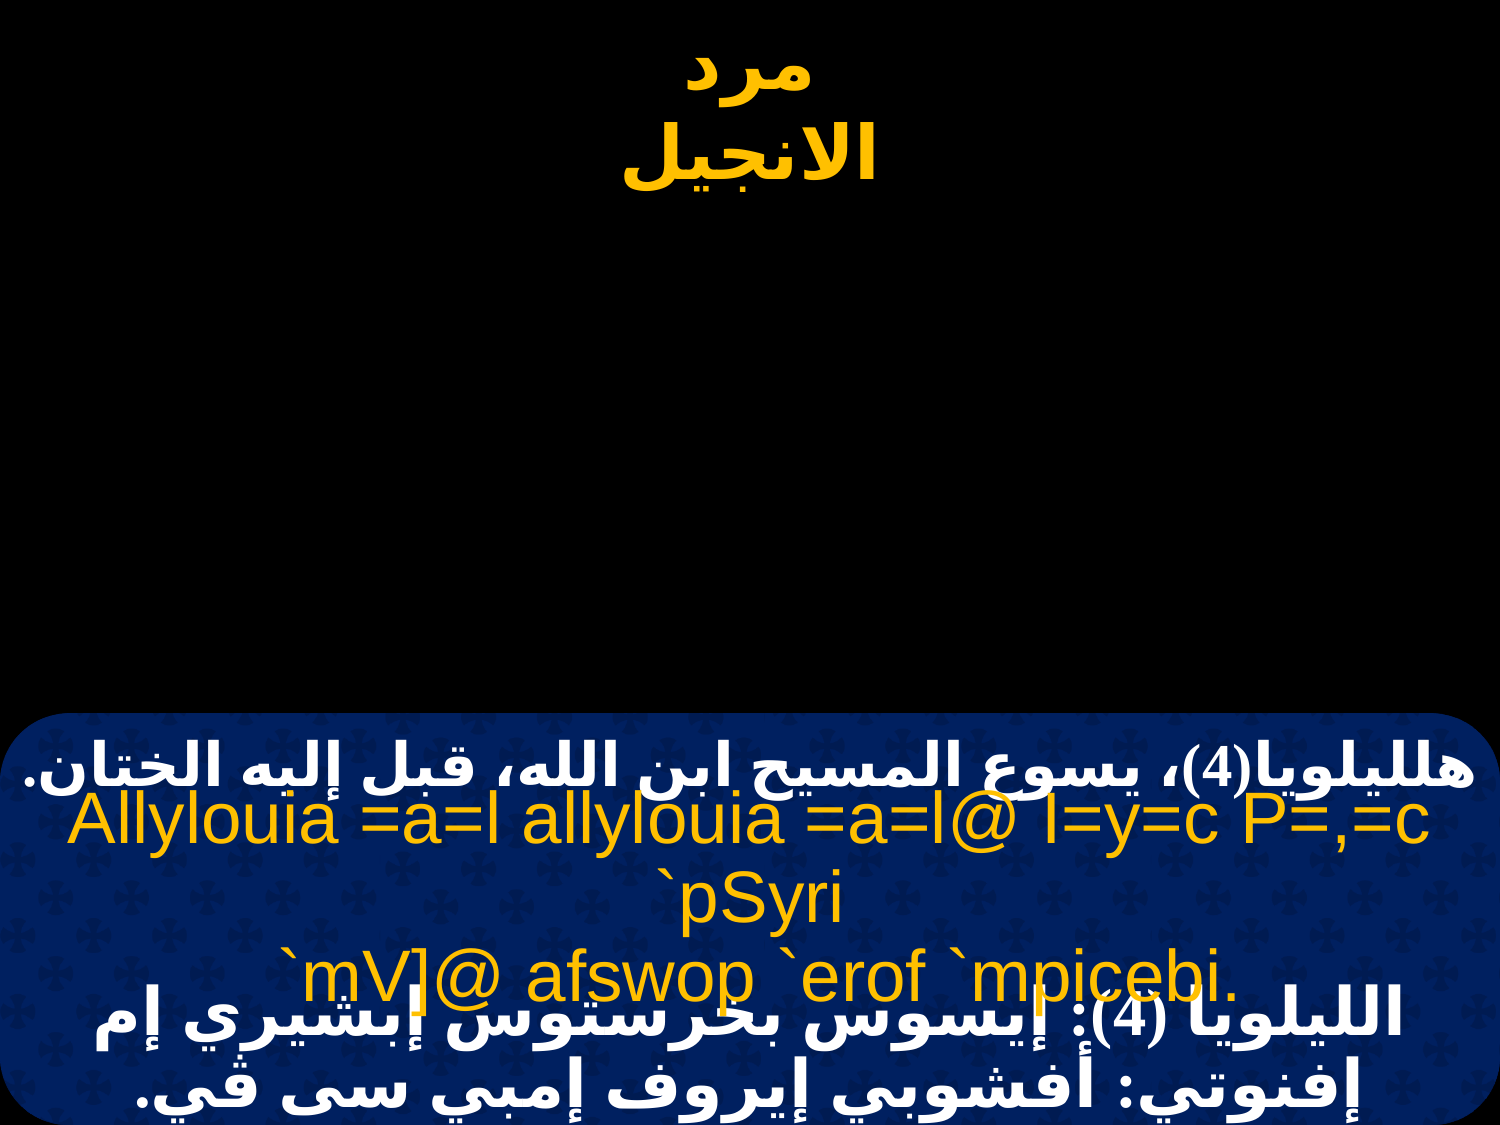

# هلليلويا(4)، يسوع المسيح ابن الله، قبل إليه الختان.
Allylouia =a=l allylouia =a=l@ I=y=c P=,=c `pSyri
 `mV]@ afswop `erof `mpicebi.
الليلويا (4): إيسوس بخرستوس إبشيري إم إفنوتي: أفشوبي إيروف إمبي سى ڤي.